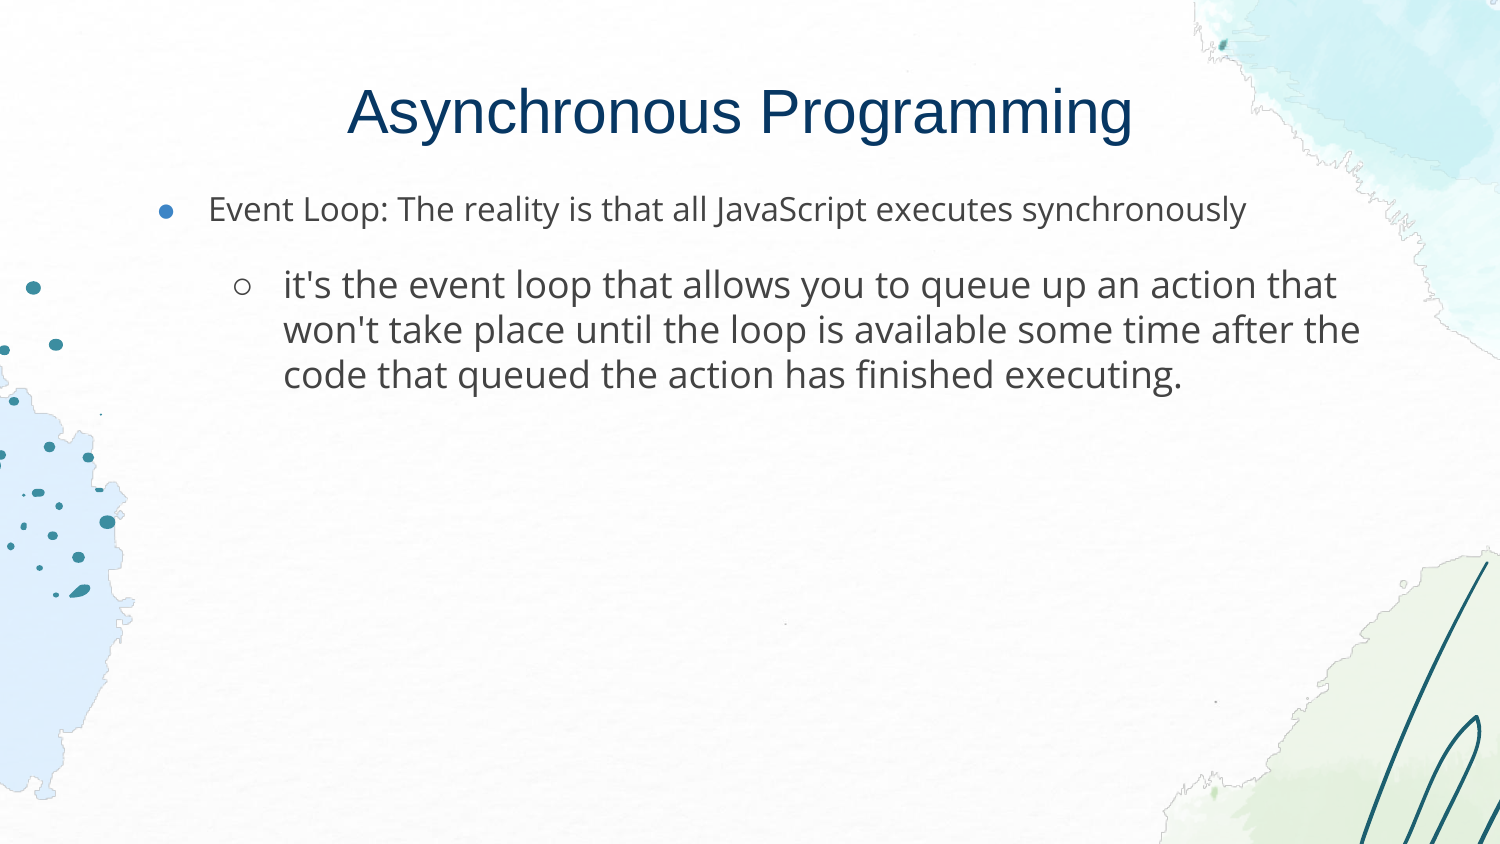

# Asynchronous Programming
Event Loop: The reality is that all JavaScript executes synchronously
it's the event loop that allows you to queue up an action that won't take place until the loop is available some time after the code that queued the action has finished executing.